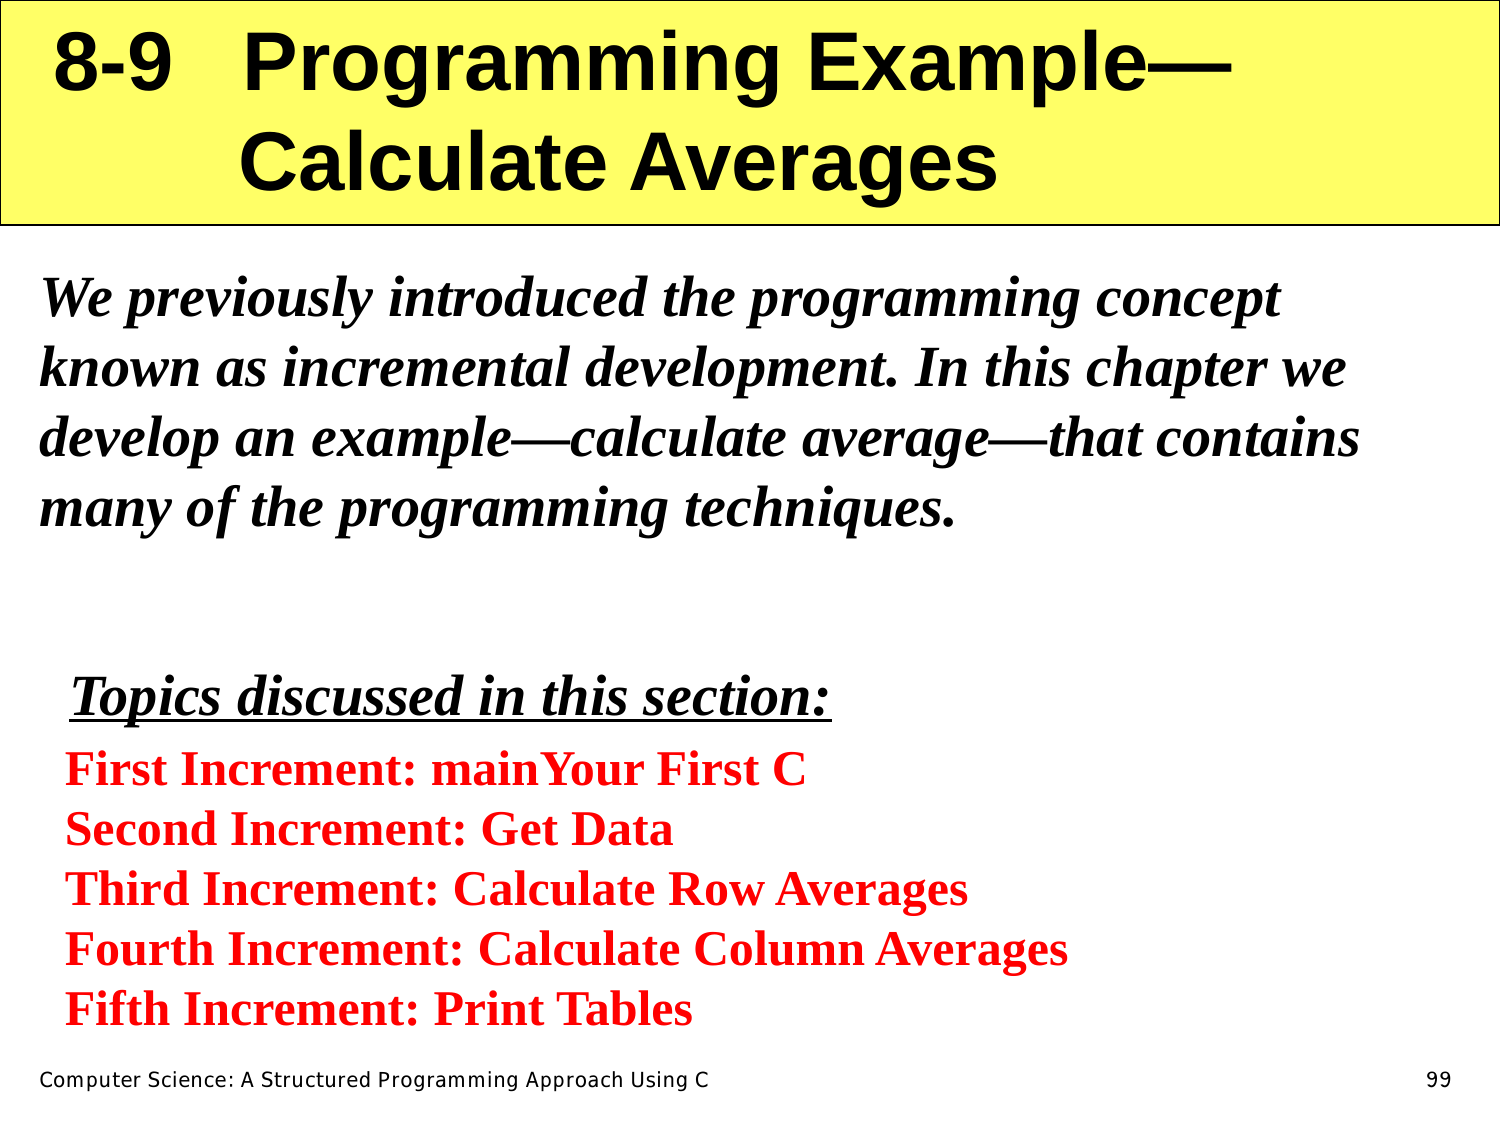

8-9   Programming Example—
        Calculate Averages
We previously introduced the programming concept known as incremental development. In this chapter we develop an example—calculate average—that contains many of the programming techniques.
Topics discussed in this section:
First Increment: mainYour First C
Second Increment: Get Data
Third Increment: Calculate Row Averages
Fourth Increment: Calculate Column Averages
Fifth Increment: Print Tables
Computer Science: A Structured Programming Approach Using C
99